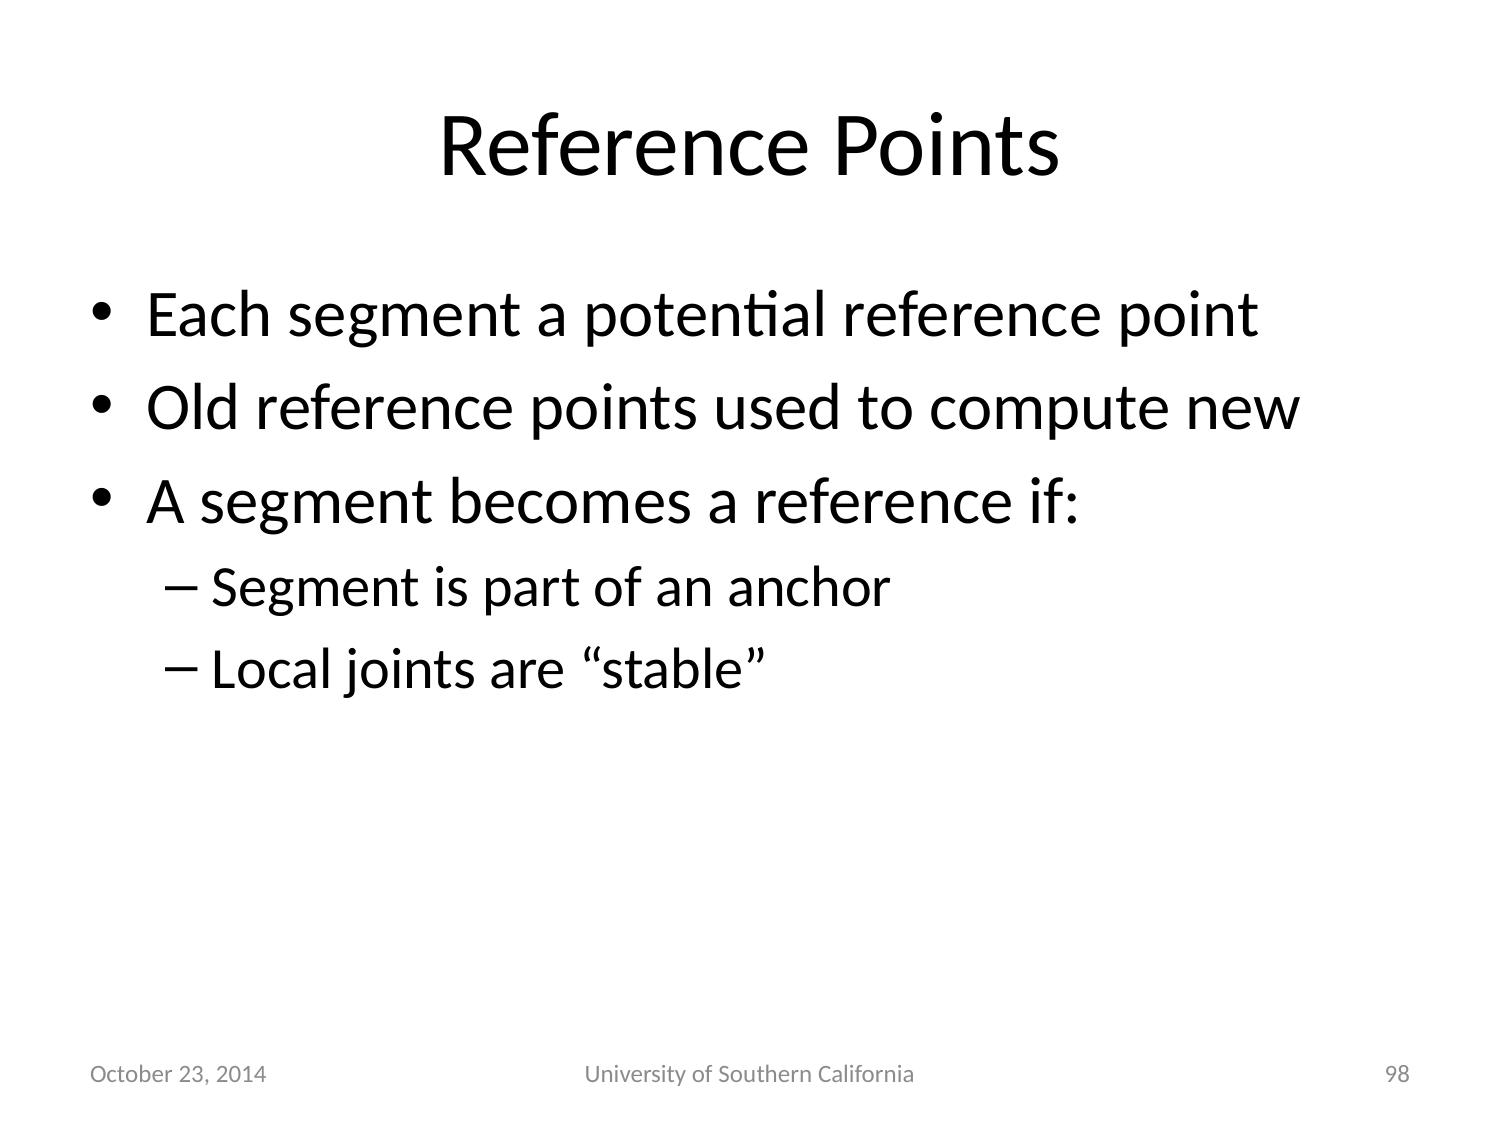

# Reference Points
Each segment a potential reference point
Old reference points used to compute new
A segment becomes a reference if:
Segment is part of an anchor
Local joints are “stable”
October 23, 2014
University of Southern California
98